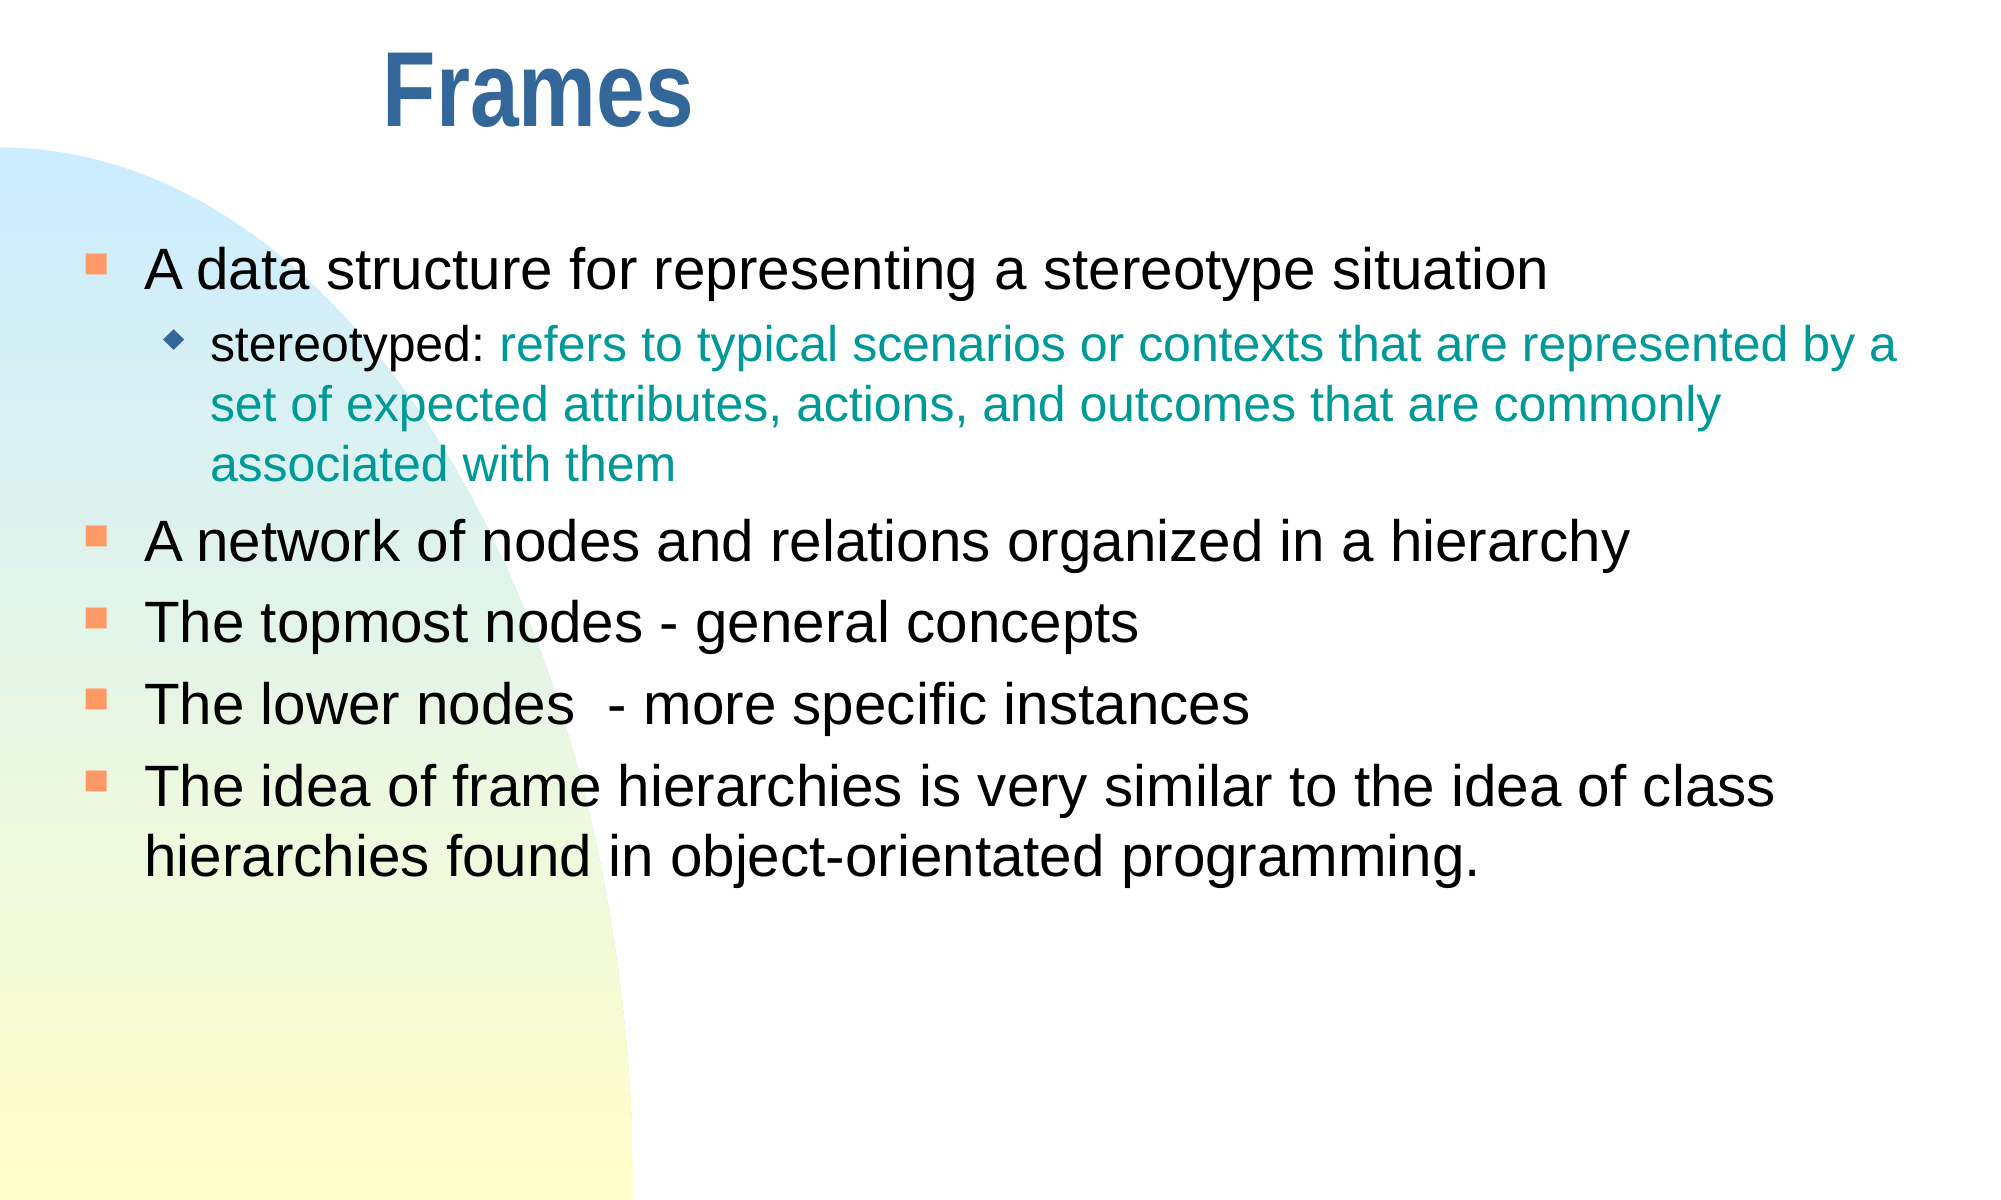

Frames
A data structure for representing a stereotype situation
stereotyped: refers to typical scenarios or contexts that are represented by a set of expected attributes, actions, and outcomes that are commonly associated with them
A network of nodes and relations organized in a hierarchy
The topmost nodes - general concepts
The lower nodes  - more specific instances
The idea of frame hierarchies is very similar to the idea of class hierarchies found in object-orientated programming.